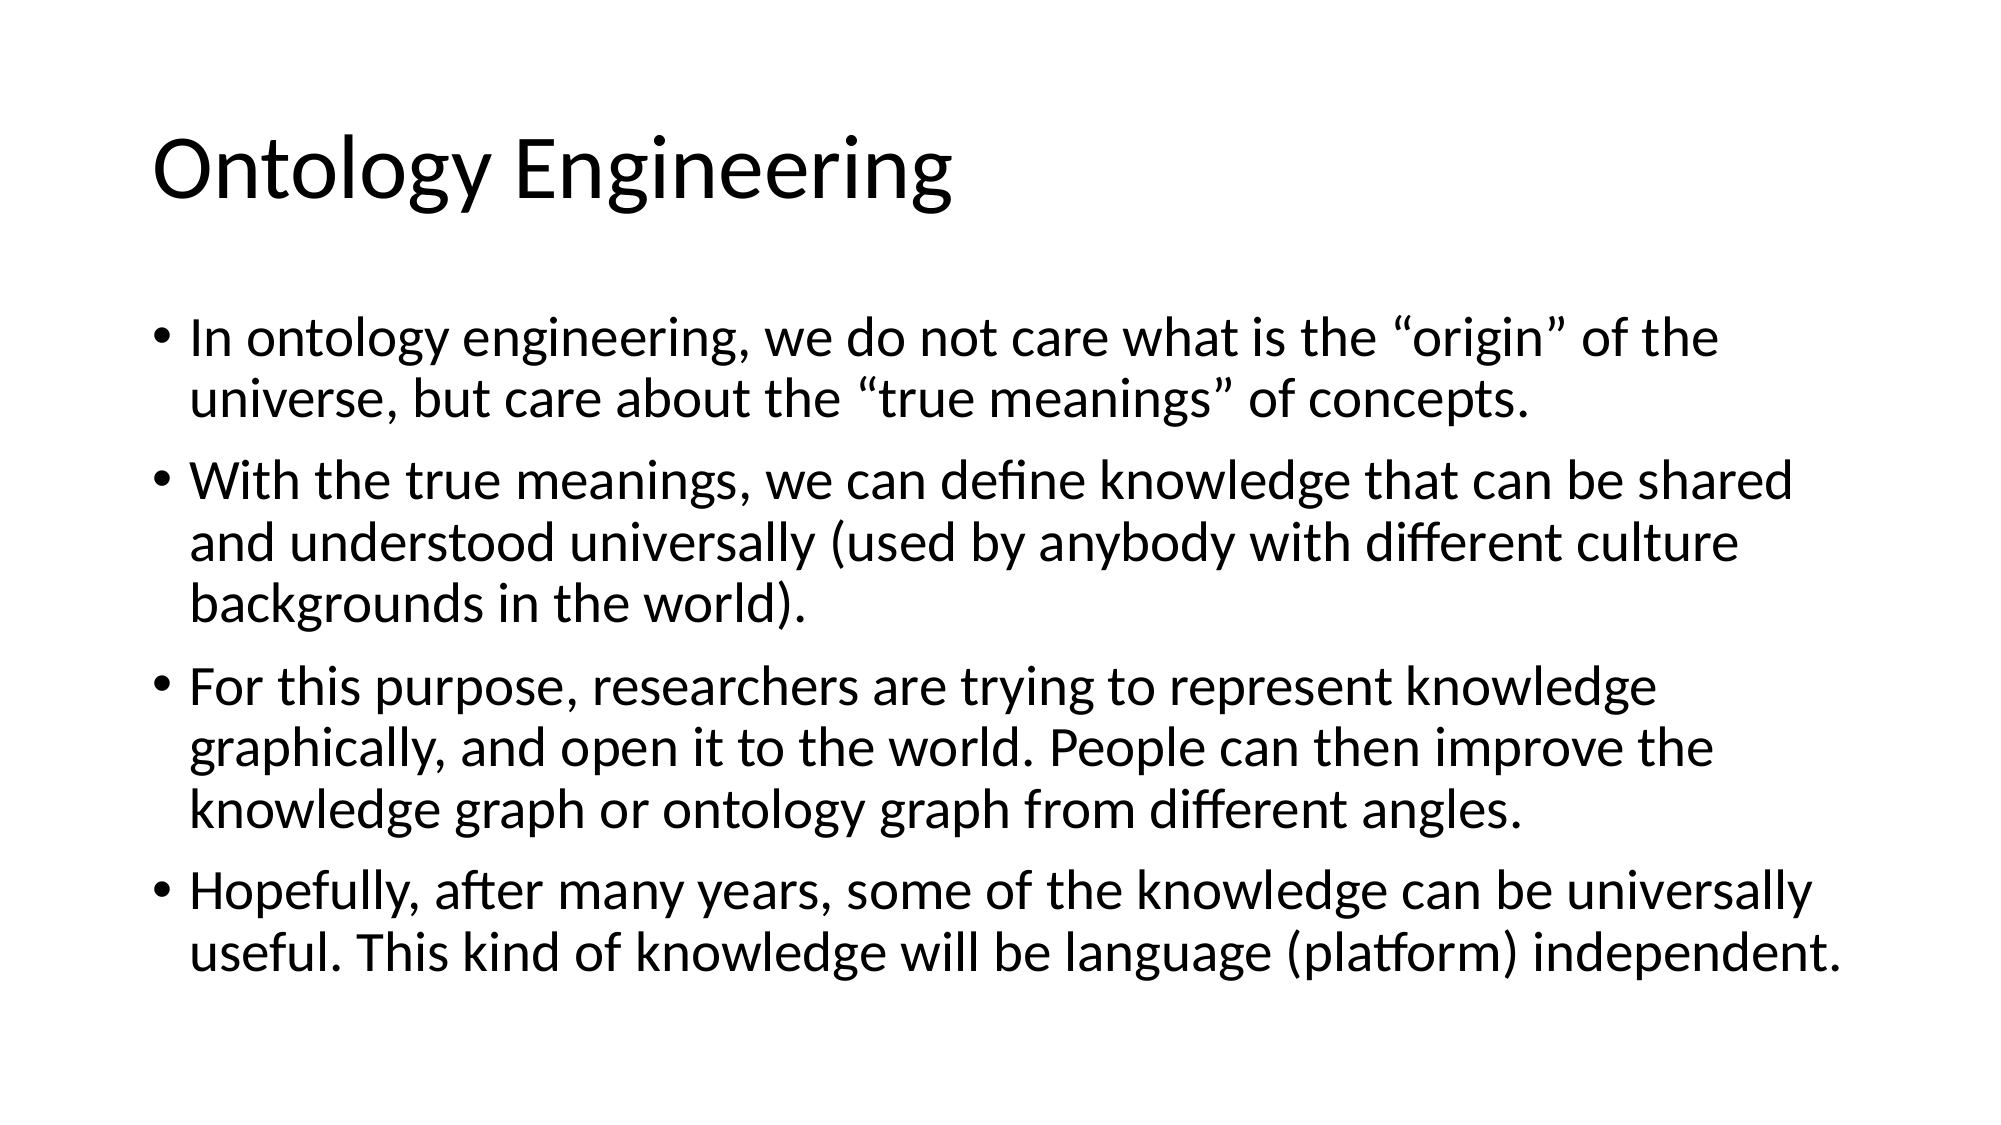

# Ontology Engineering
In ontology engineering, we do not care what is the “origin” of the universe, but care about the “true meanings” of concepts.
With the true meanings, we can define knowledge that can be shared and understood universally (used by anybody with different culture backgrounds in the world).
For this purpose, researchers are trying to represent knowledge graphically, and open it to the world. People can then improve the knowledge graph or ontology graph from different angles.
Hopefully, after many years, some of the knowledge can be universally useful. This kind of knowledge will be language (platform) independent.